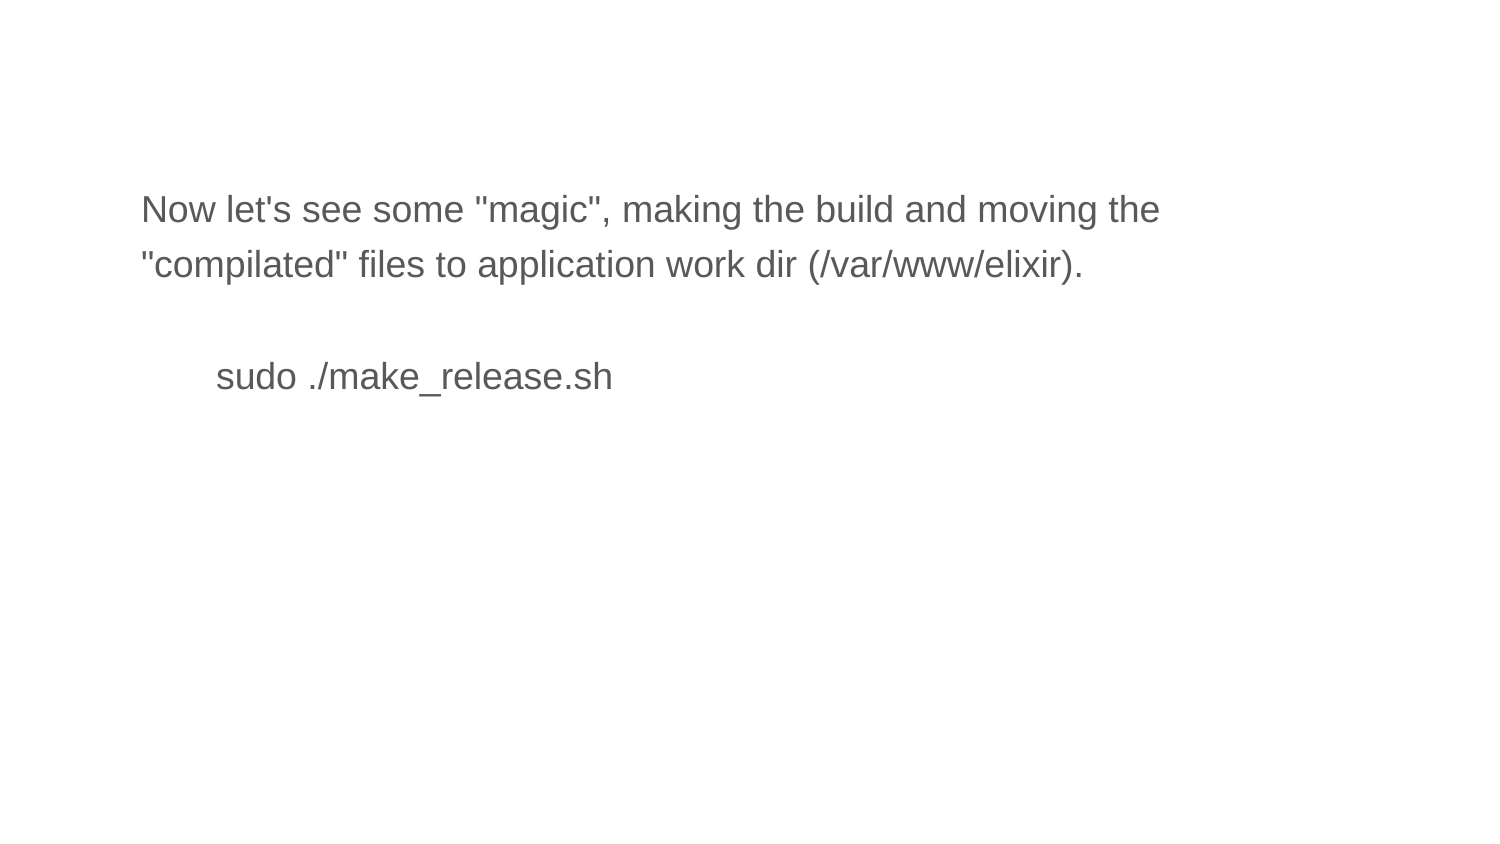

#
Now let's see some "magic", making the build and moving the
"compilated" files to application work dir (/var/www/elixir).

	sudo ./make_release.sh